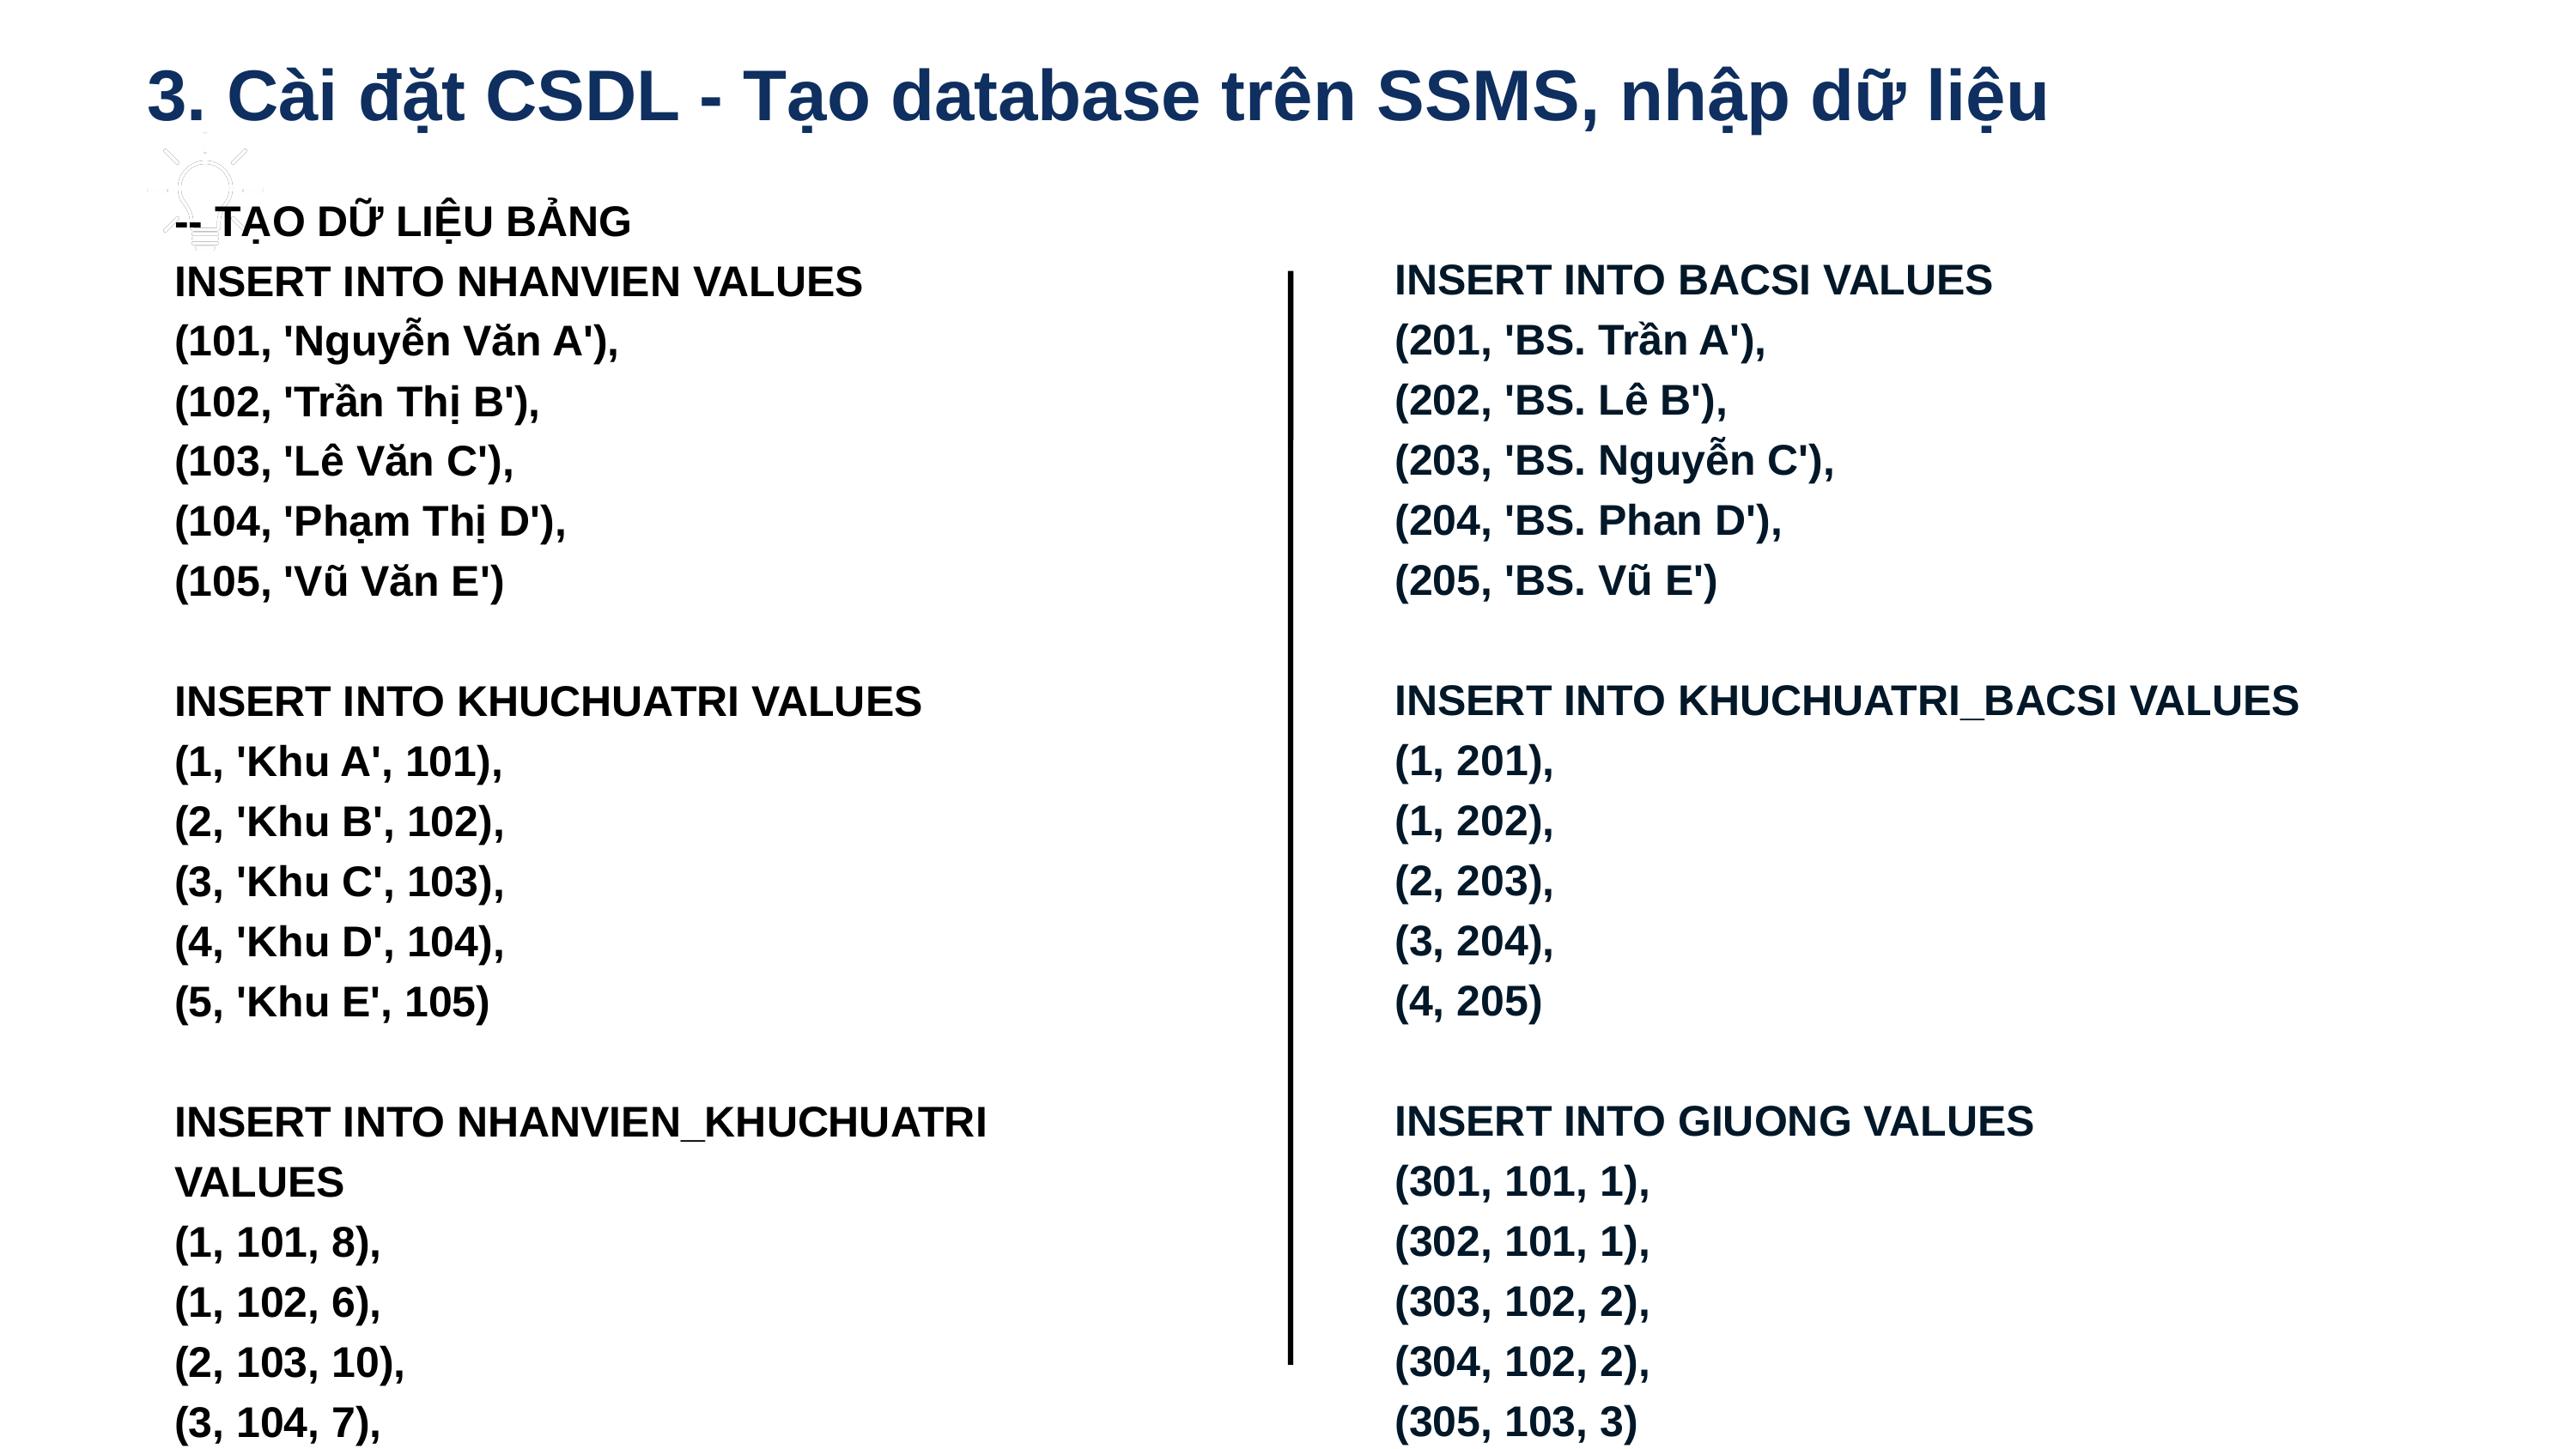

3. Cài đặt CSDL - Tạo database trên SSMS, nhập dữ liệu

-- TẠO DỮ LIỆU BẢNG
INSERT INTO NHANVIEN VALUES
(101, 'Nguyễn Văn A'),
(102, 'Trần Thị B'),
(103, 'Lê Văn C'),
(104, 'Phạm Thị D'),
(105, 'Vũ Văn E')

INSERT INTO KHUCHUATRI VALUES
(1, 'Khu A', 101),
(2, 'Khu B', 102),
(3, 'Khu C', 103),
(4, 'Khu D', 104),
(5, 'Khu E', 105)

INSERT INTO NHANVIEN_KHUCHUATRI VALUES
(1, 101, 8),
(1, 102, 6),
(2, 103, 10),
(3, 104, 7),
(4, 105, 9);

INSERT INTO BACSI VALUES
(201, 'BS. Trần A'),
(202, 'BS. Lê B'),
(203, 'BS. Nguyễn C'),
(204, 'BS. Phan D'),
(205, 'BS. Vũ E')

INSERT INTO KHUCHUATRI_BACSI VALUES
(1, 201),
(1, 202),
(2, 203),
(3, 204),
(4, 205)

INSERT INTO GIUONG VALUES
(301, 101, 1),
(302, 101, 1),
(303, 102, 2),
(304, 102, 2),
(305, 103, 3)